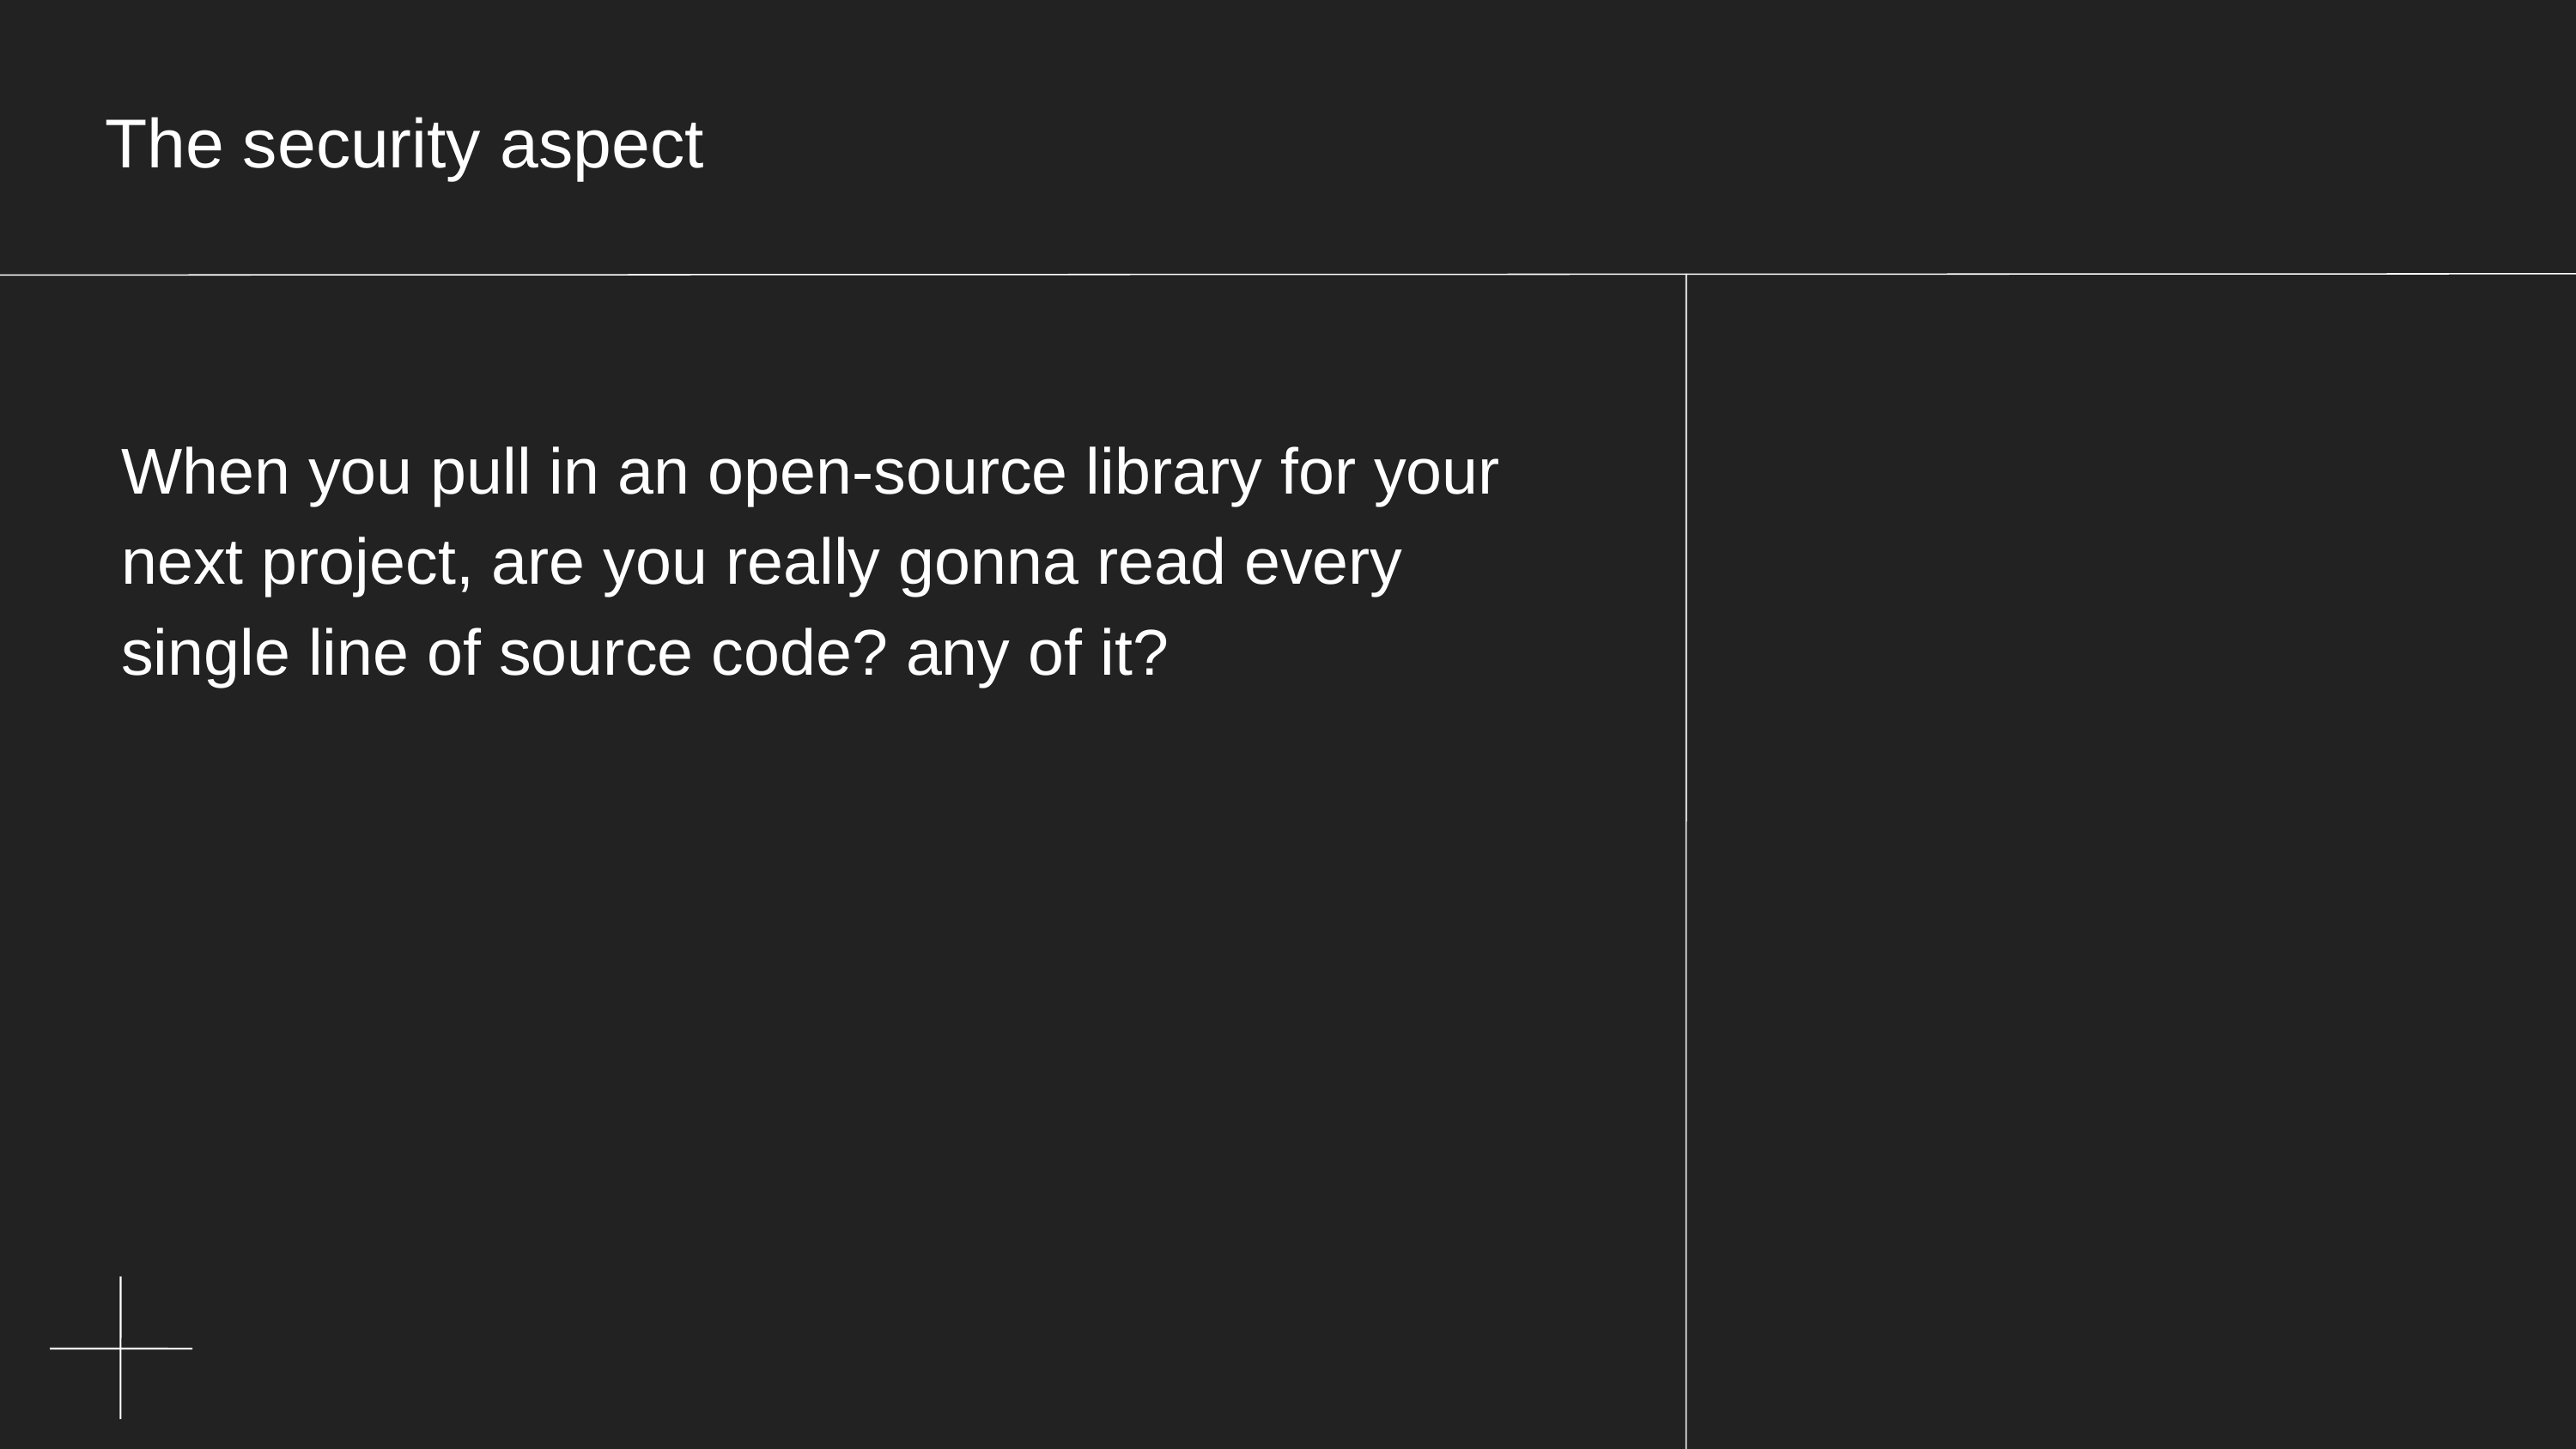

The security aspect

When you pull in an open-source library for your next project, are you really gonna read every single line of source code? any of it?